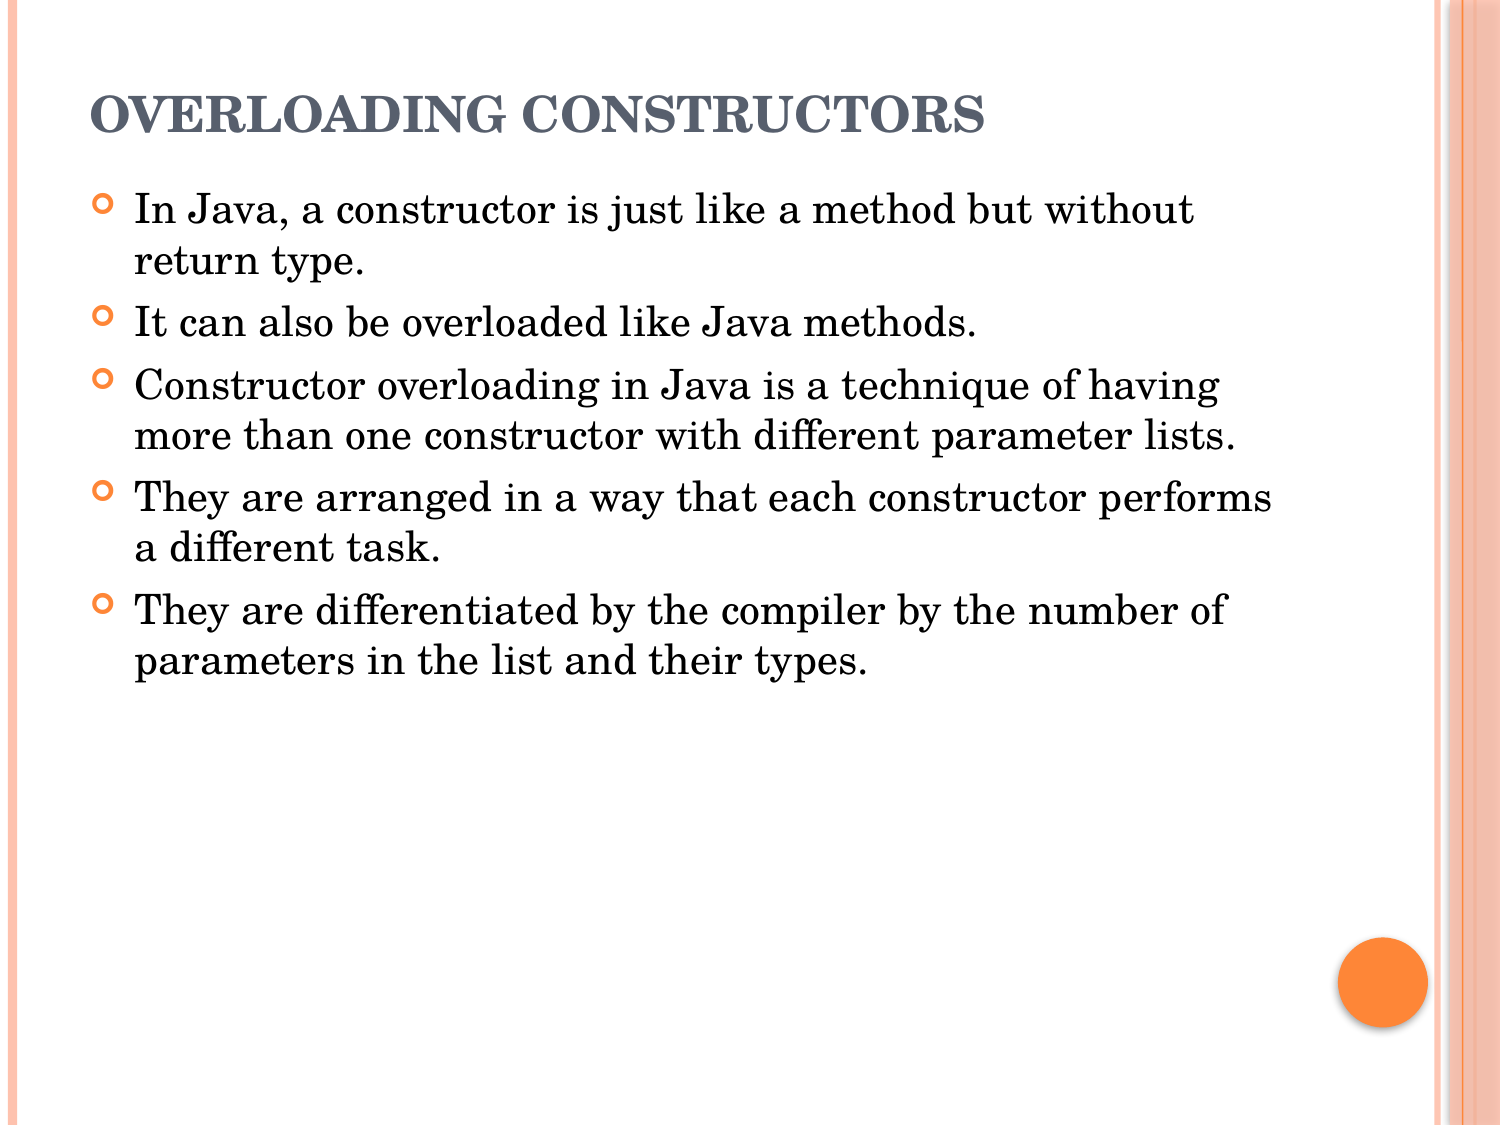

# Overloading Constructors
In Java, a constructor is just like a method but without return type.
It can also be overloaded like Java methods.
Constructor overloading in Java is a technique of having more than one constructor with different parameter lists.
They are arranged in a way that each constructor performs a different task.
They are differentiated by the compiler by the number of parameters in the list and their types.